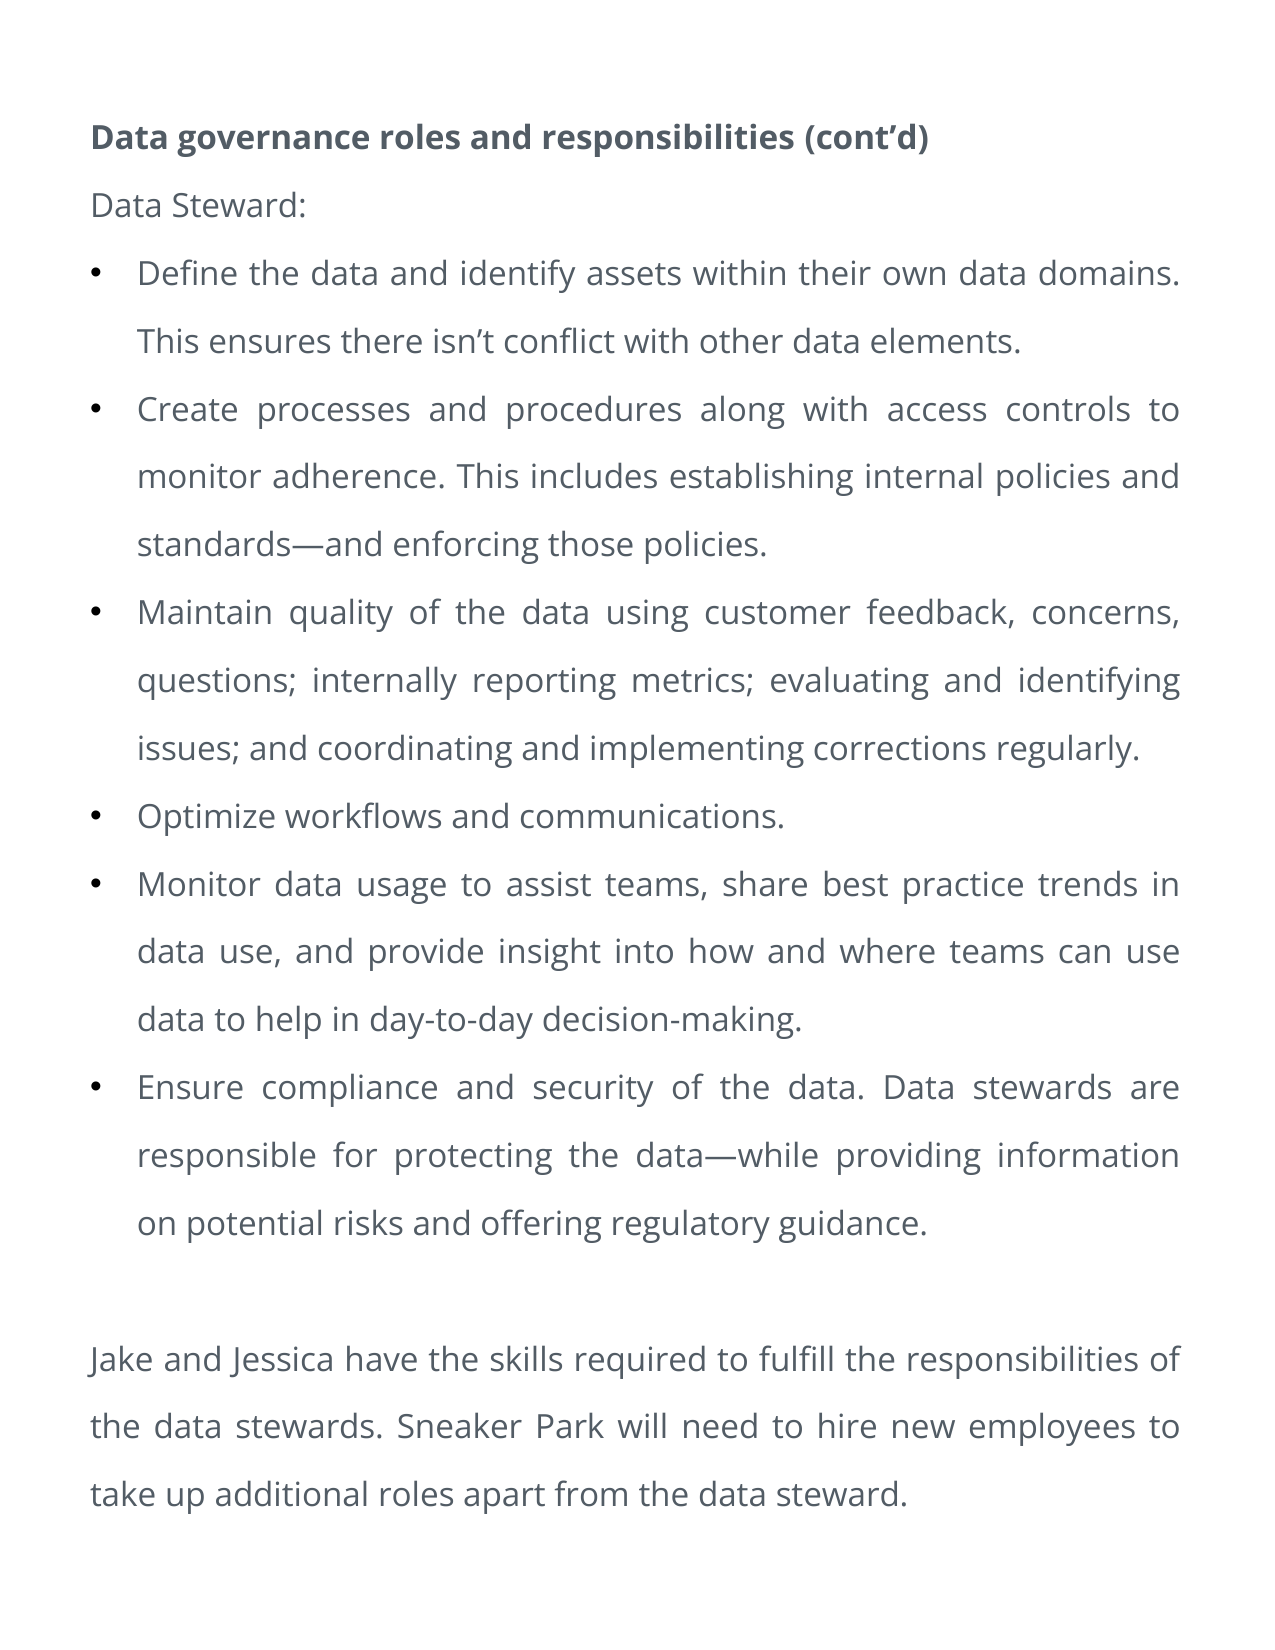

Data governance roles and responsibilities (cont’d)
Data Steward:
Define the data and identify assets within their own data domains. This ensures there isn’t conflict with other data elements.
Create processes and procedures along with access controls to monitor adherence. This includes establishing internal policies and standards—and enforcing those policies.
Maintain quality of the data using customer feedback, concerns, questions; internally reporting metrics; evaluating and identifying issues; and coordinating and implementing corrections regularly.
Optimize workflows and communications.
Monitor data usage to assist teams, share best practice trends in data use, and provide insight into how and where teams can use data to help in day-to-day decision-making.
Ensure compliance and security of the data. Data stewards are responsible for protecting the data—while providing information on potential risks and offering regulatory guidance.

Jake and Jessica have the skills required to fulfill the responsibilities of the data stewards. Sneaker Park will need to hire new employees to take up additional roles apart from the data steward.